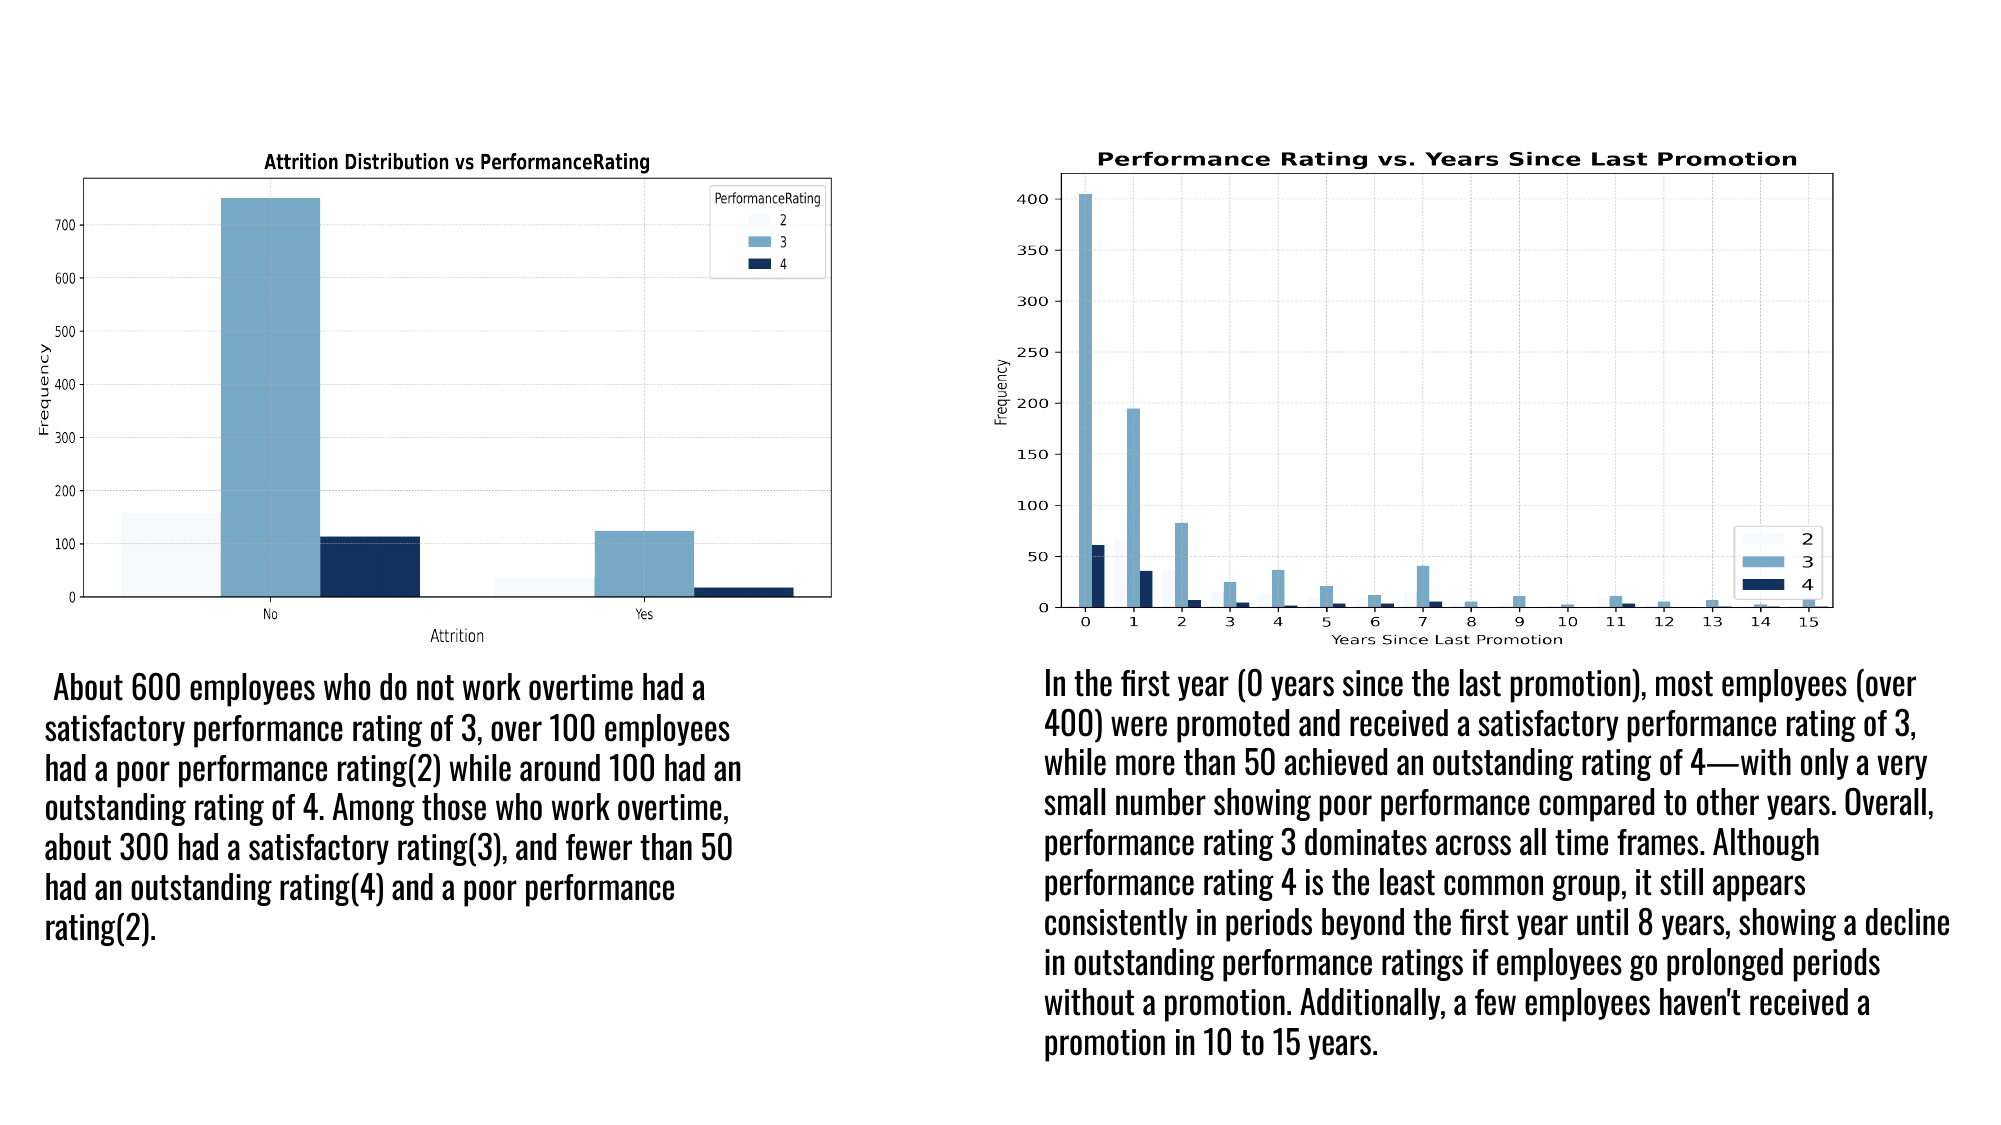

Multivariate Visualizations

 About 600 employees who do not work overtime had a satisfactory performance rating of 3, over 100 employees had a poor performance rating(2) while around 100 had an outstanding rating of 4. Among those who work overtime, about 300 had a satisfactory rating(3), and fewer than 50 had an outstanding rating(4) and a poor performance rating(2).
In the first year (0 years since the last promotion), most employees (over 400) were promoted and received a satisfactory performance rating of 3, while more than 50 achieved an outstanding rating of 4—with only a very small number showing poor performance compared to other years. Overall, performance rating 3 dominates across all time frames. Although performance rating 4 is the least common group, it still appears consistently in periods beyond the first year until 8 years, showing a decline in outstanding performance ratings if employees go prolonged periods without a promotion. Additionally, a few employees haven't received a promotion in 10 to 15 years.